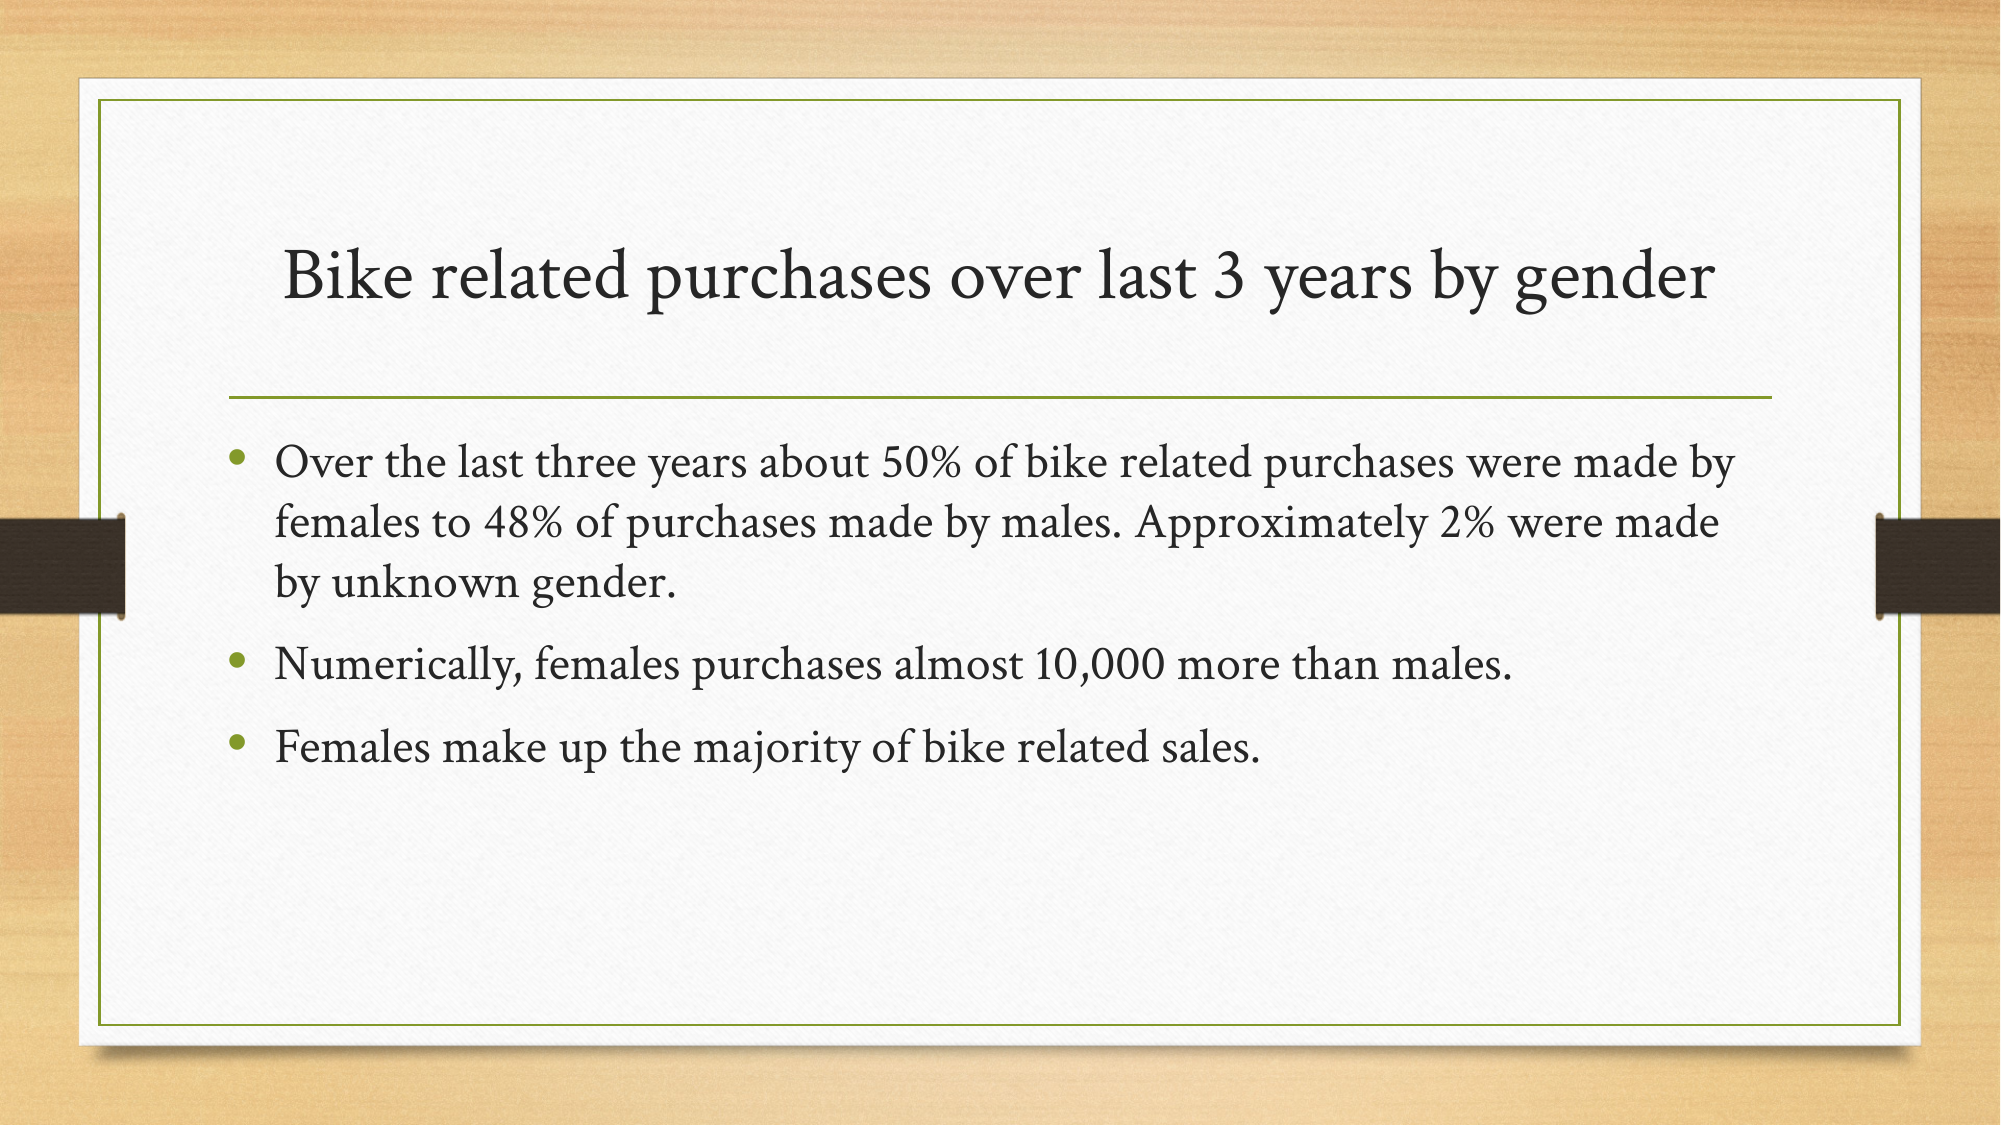

# Bike related purchases over last 3 years by gender
Over the last three years about 50% of bike related purchases were made by females to 48% of purchases made by males. Approximately 2% were made by unknown gender.
Numerically, females purchases almost 10,000 more than males.
Females make up the majority of bike related sales.